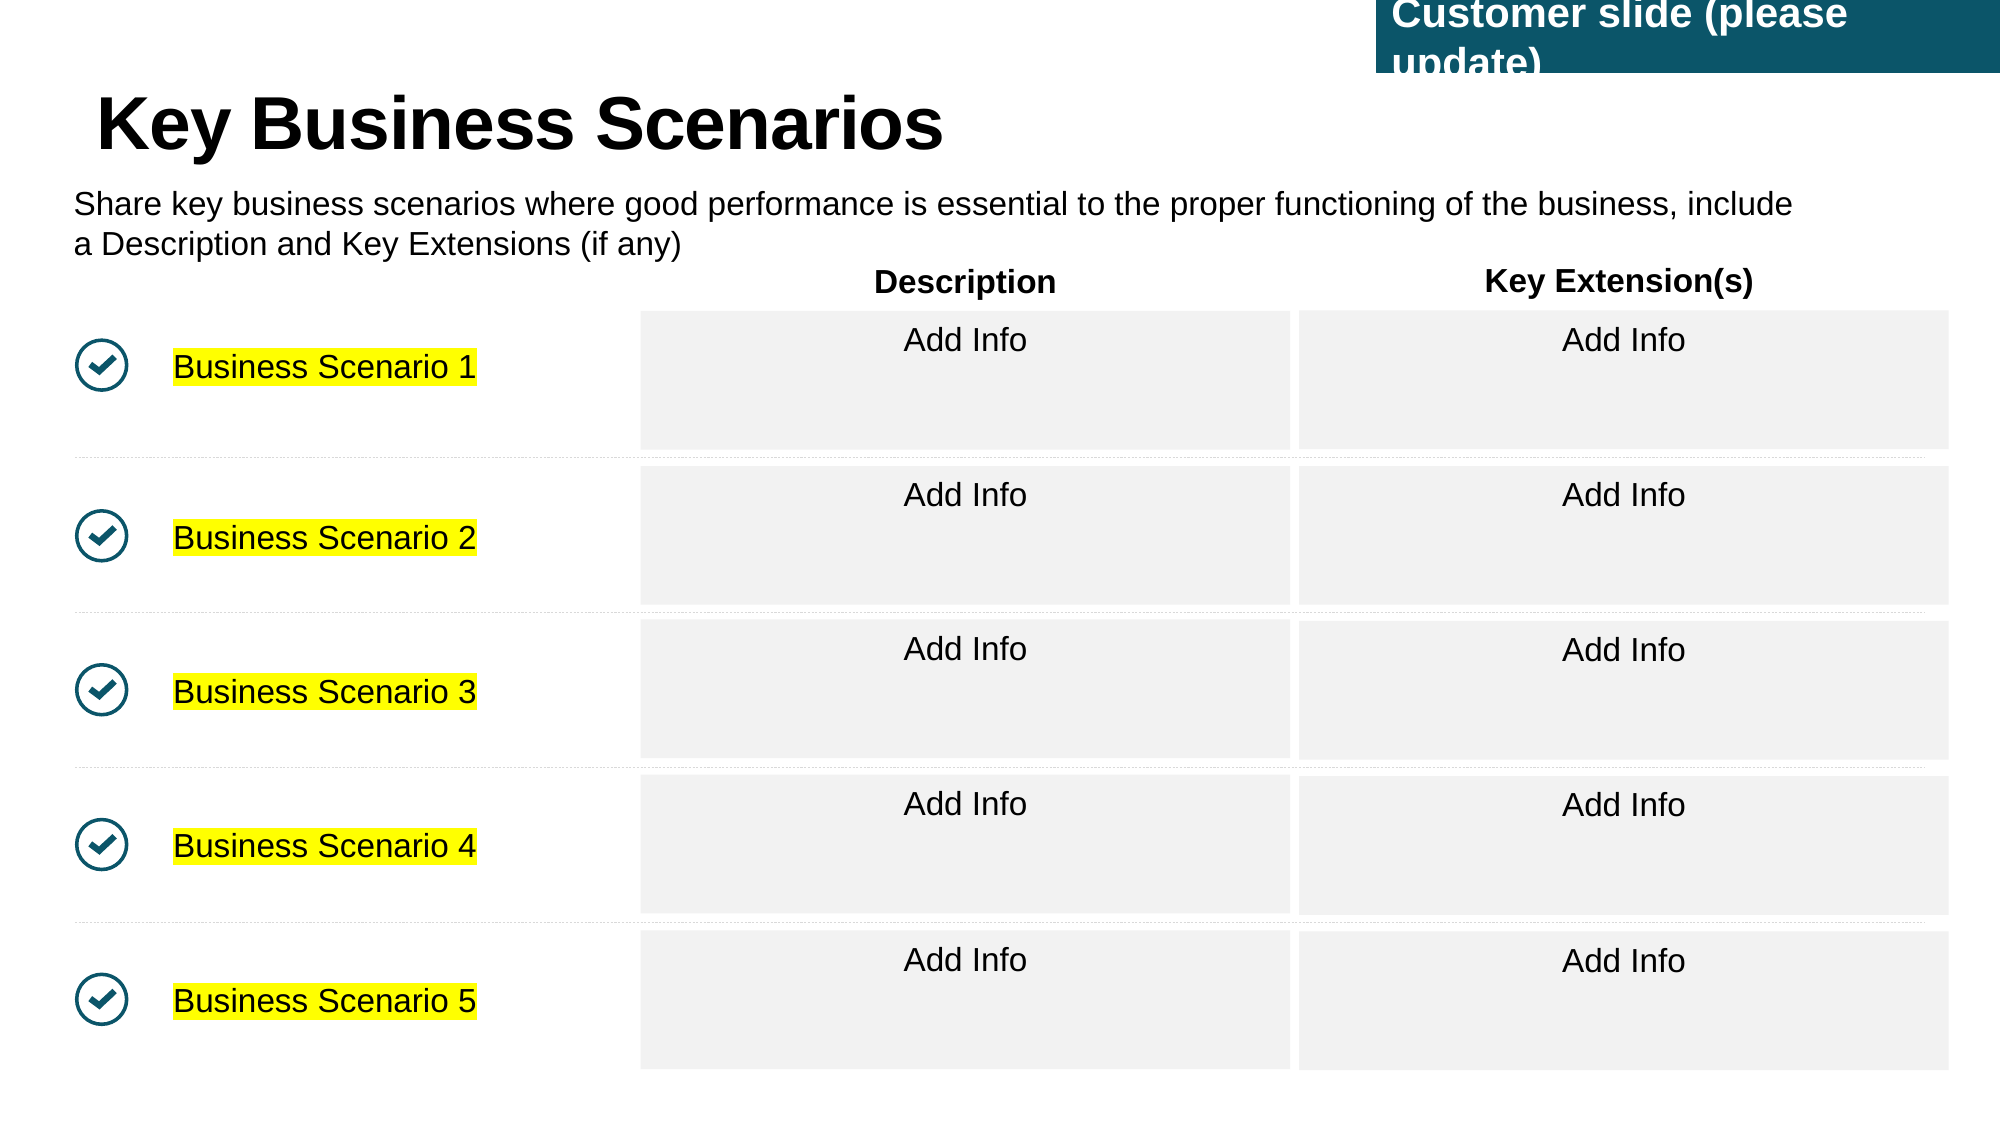

Customer slide (please update)
# Key Business Scenarios
Share key business scenarios where good performance is essential to the proper functioning of the business, include a Description and Key Extensions (if any)
Key Extension(s)
Description
Add Info
Add Info
Business Scenario 1

Add Info
Add Info
Business Scenario 2

Add Info
Add Info
Business Scenario 3

Add Info
Add Info
Business Scenario 4

Add Info
Add Info
Business Scenario 5